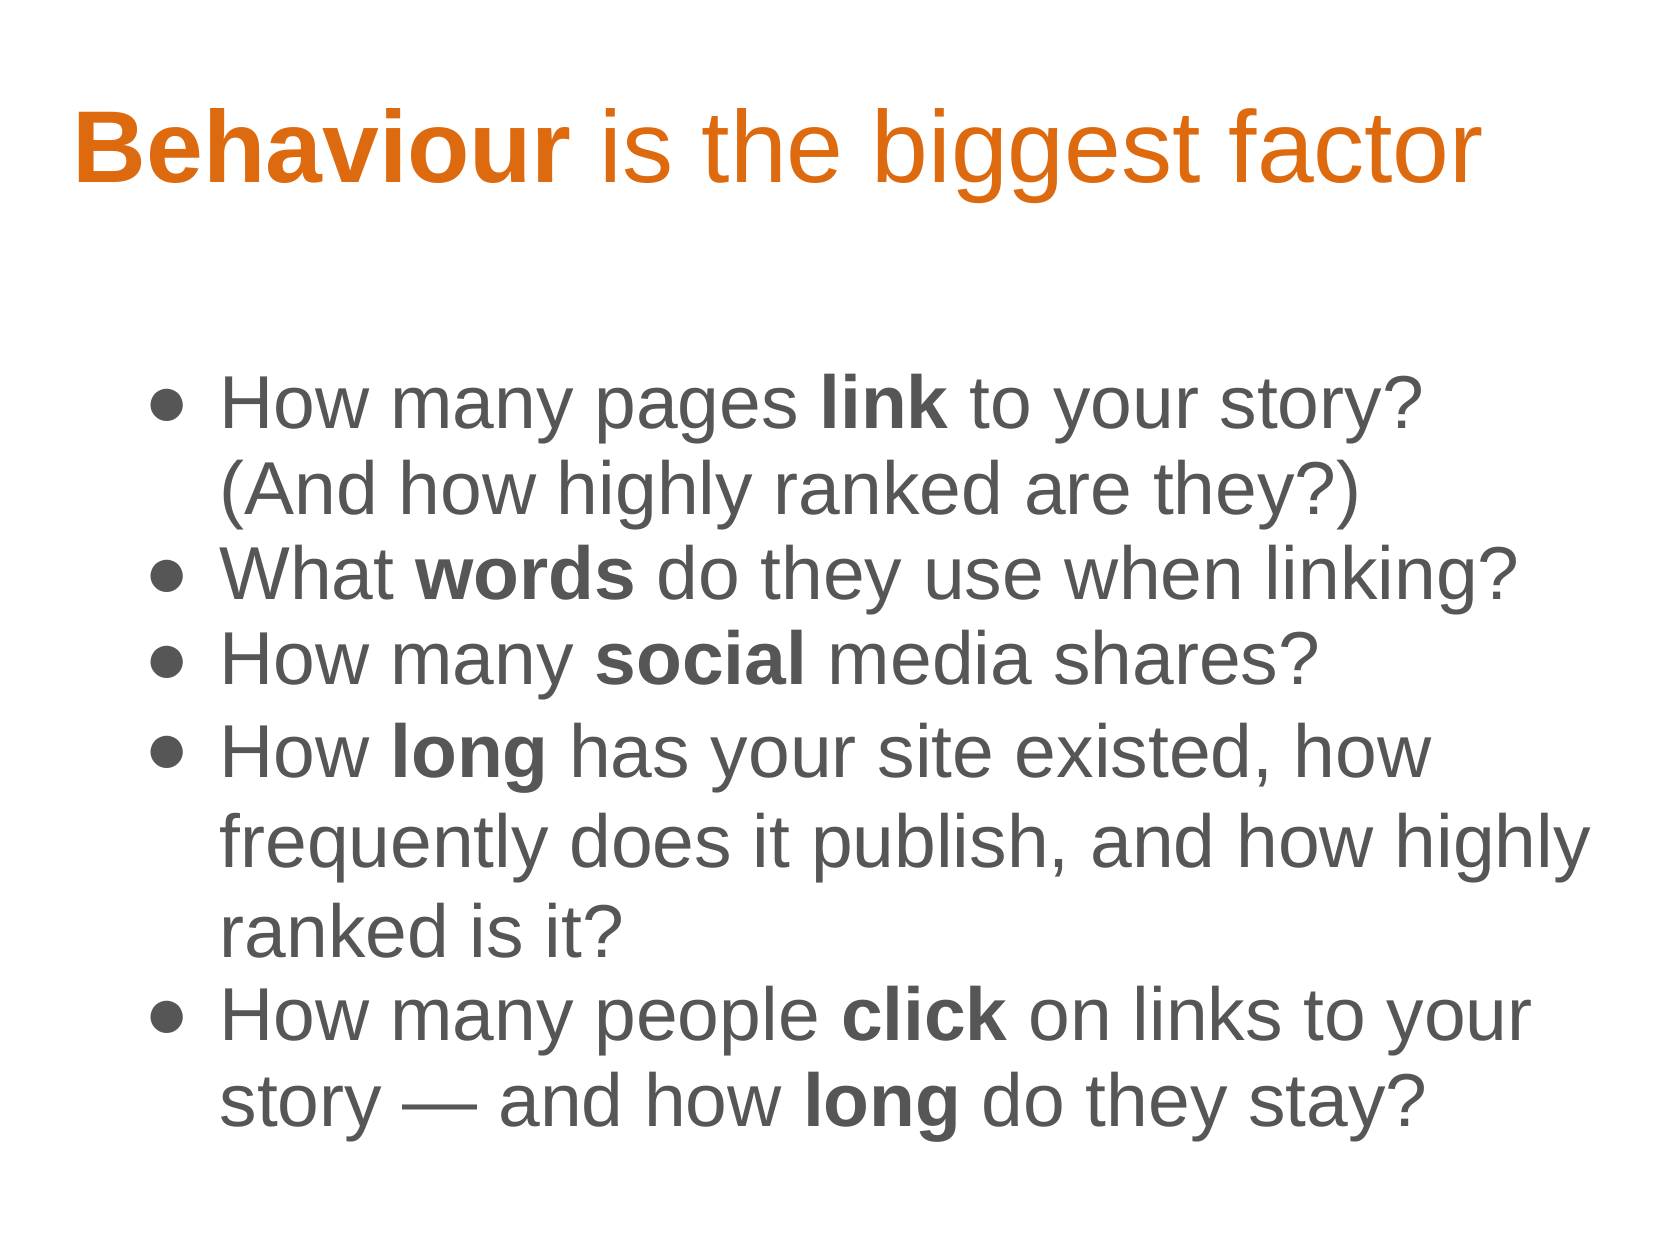

Behaviour is the biggest factor
How many pages link to your story? (And how highly ranked are they?)
What words do they use when linking?
How many social media shares?
How long has your site existed, how frequently does it publish, and how highly ranked is it?
How many people click on links to your story — and how long do they stay?